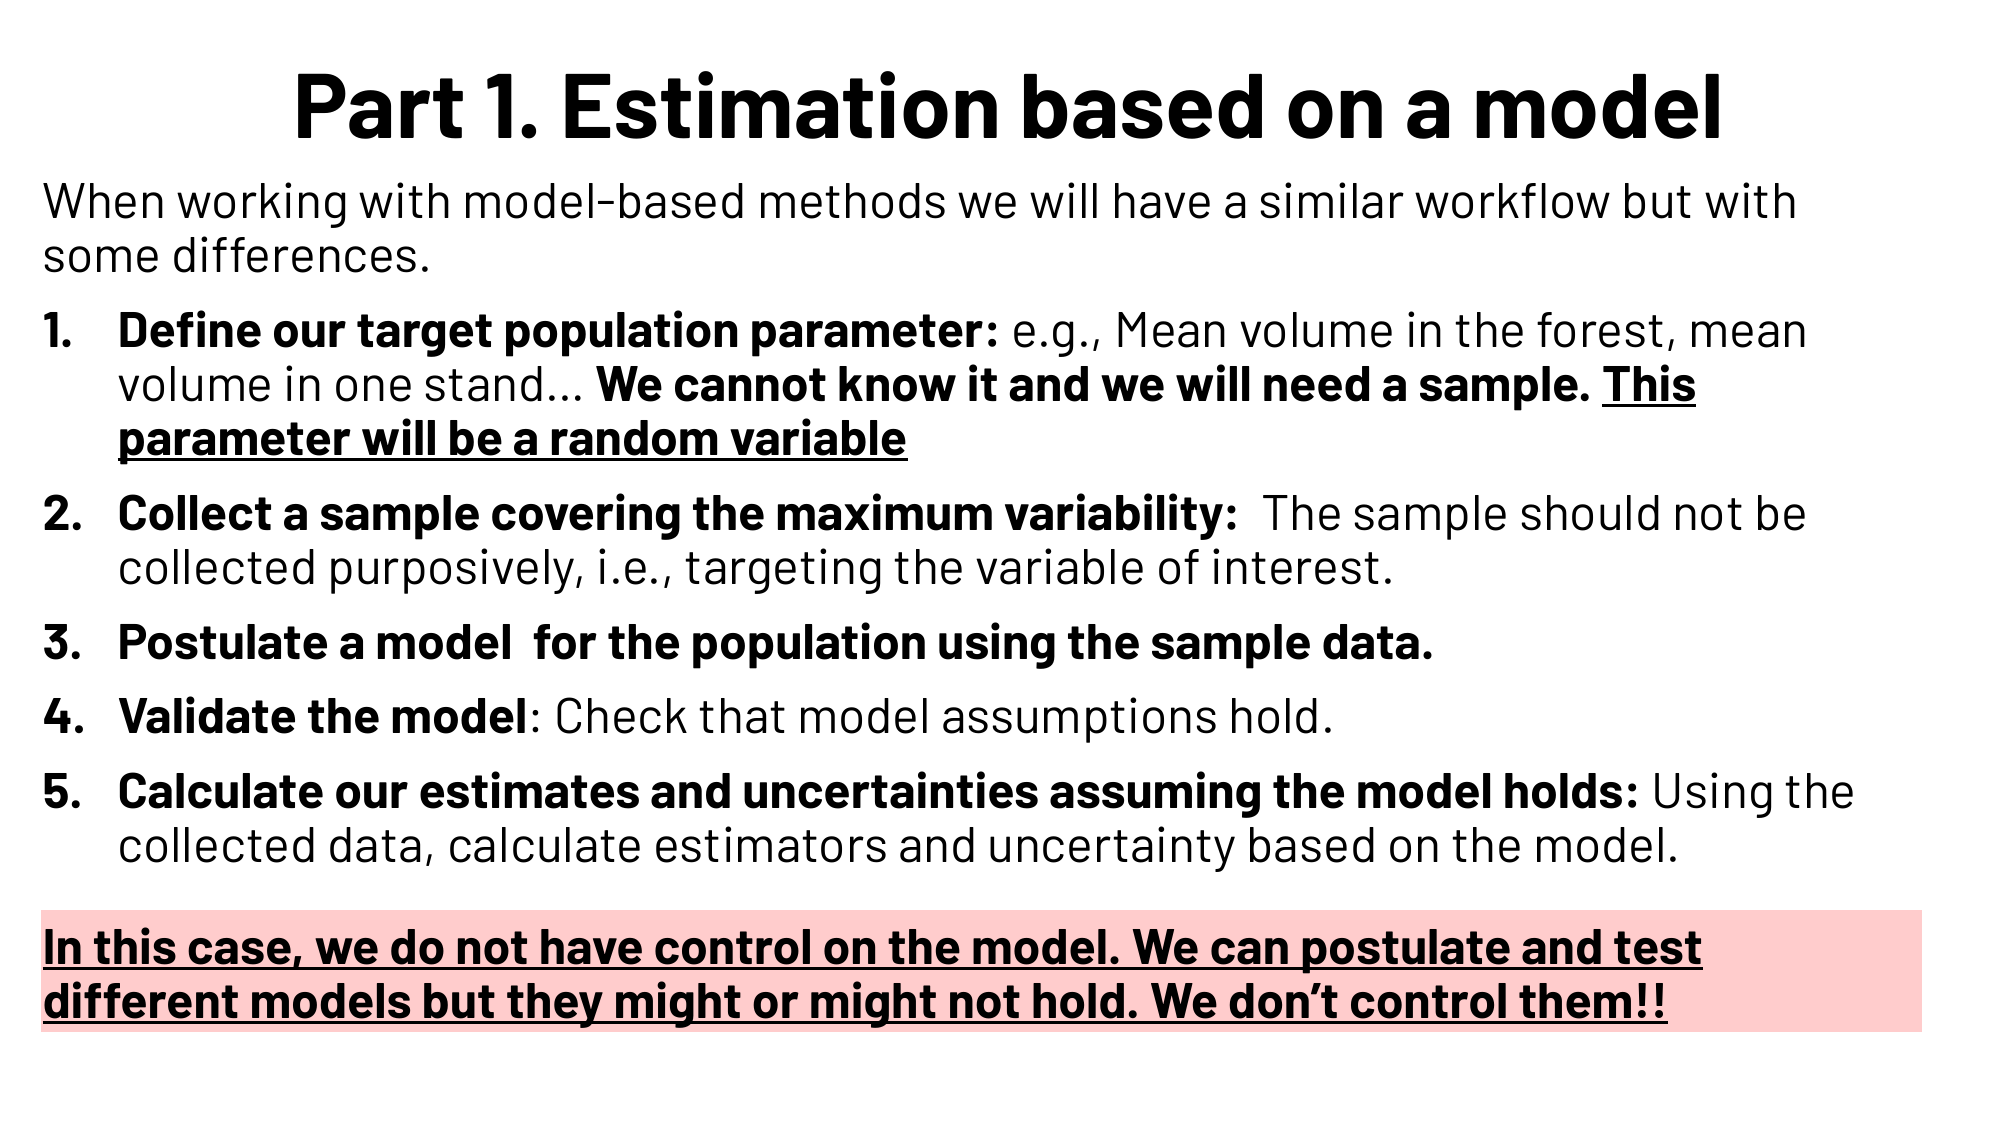

# Part 1. Estimation based on a model
When working with model-based methods we will have a similar workflow but with some differences.
Define our target population parameter: e.g., Mean volume in the forest, mean volume in one stand… We cannot know it and we will need a sample. This parameter will be a random variable
Collect a sample covering the maximum variability:  The sample should not be collected purposively, i.e., targeting the variable of interest.
Postulate a model  for the population using the sample data.
Validate the model: Check that model assumptions hold.
Calculate our estimates and uncertainties assuming the model holds: Using the collected data, calculate estimators and uncertainty based on the model.
In this case, we do not have control on the model. We can postulate and test different models but they might or might not hold. We don’t control them!!